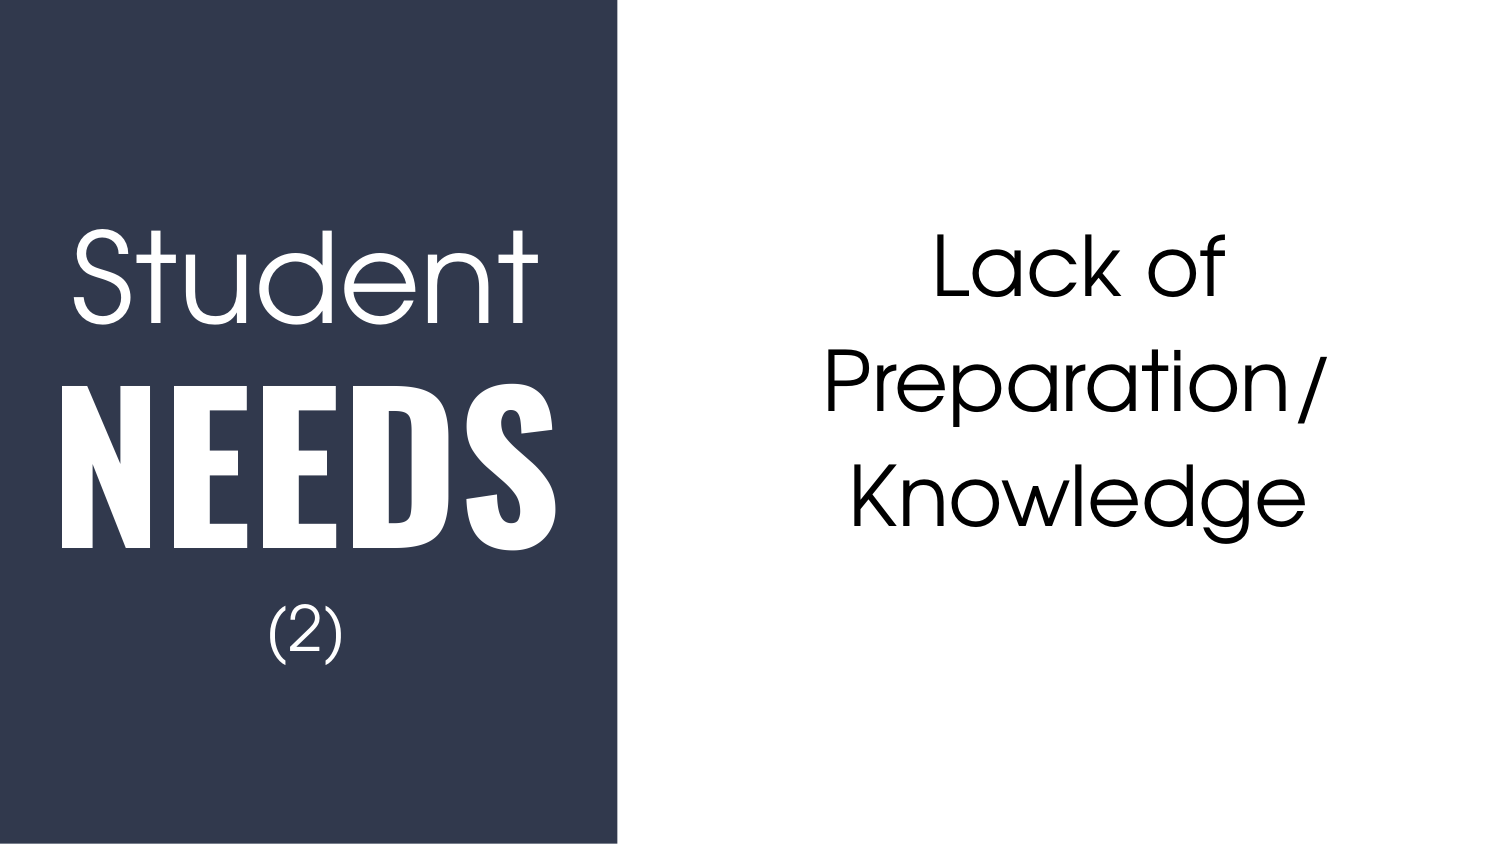

# Student NEEDS (2)
Lack of Preparation/ Knowledge